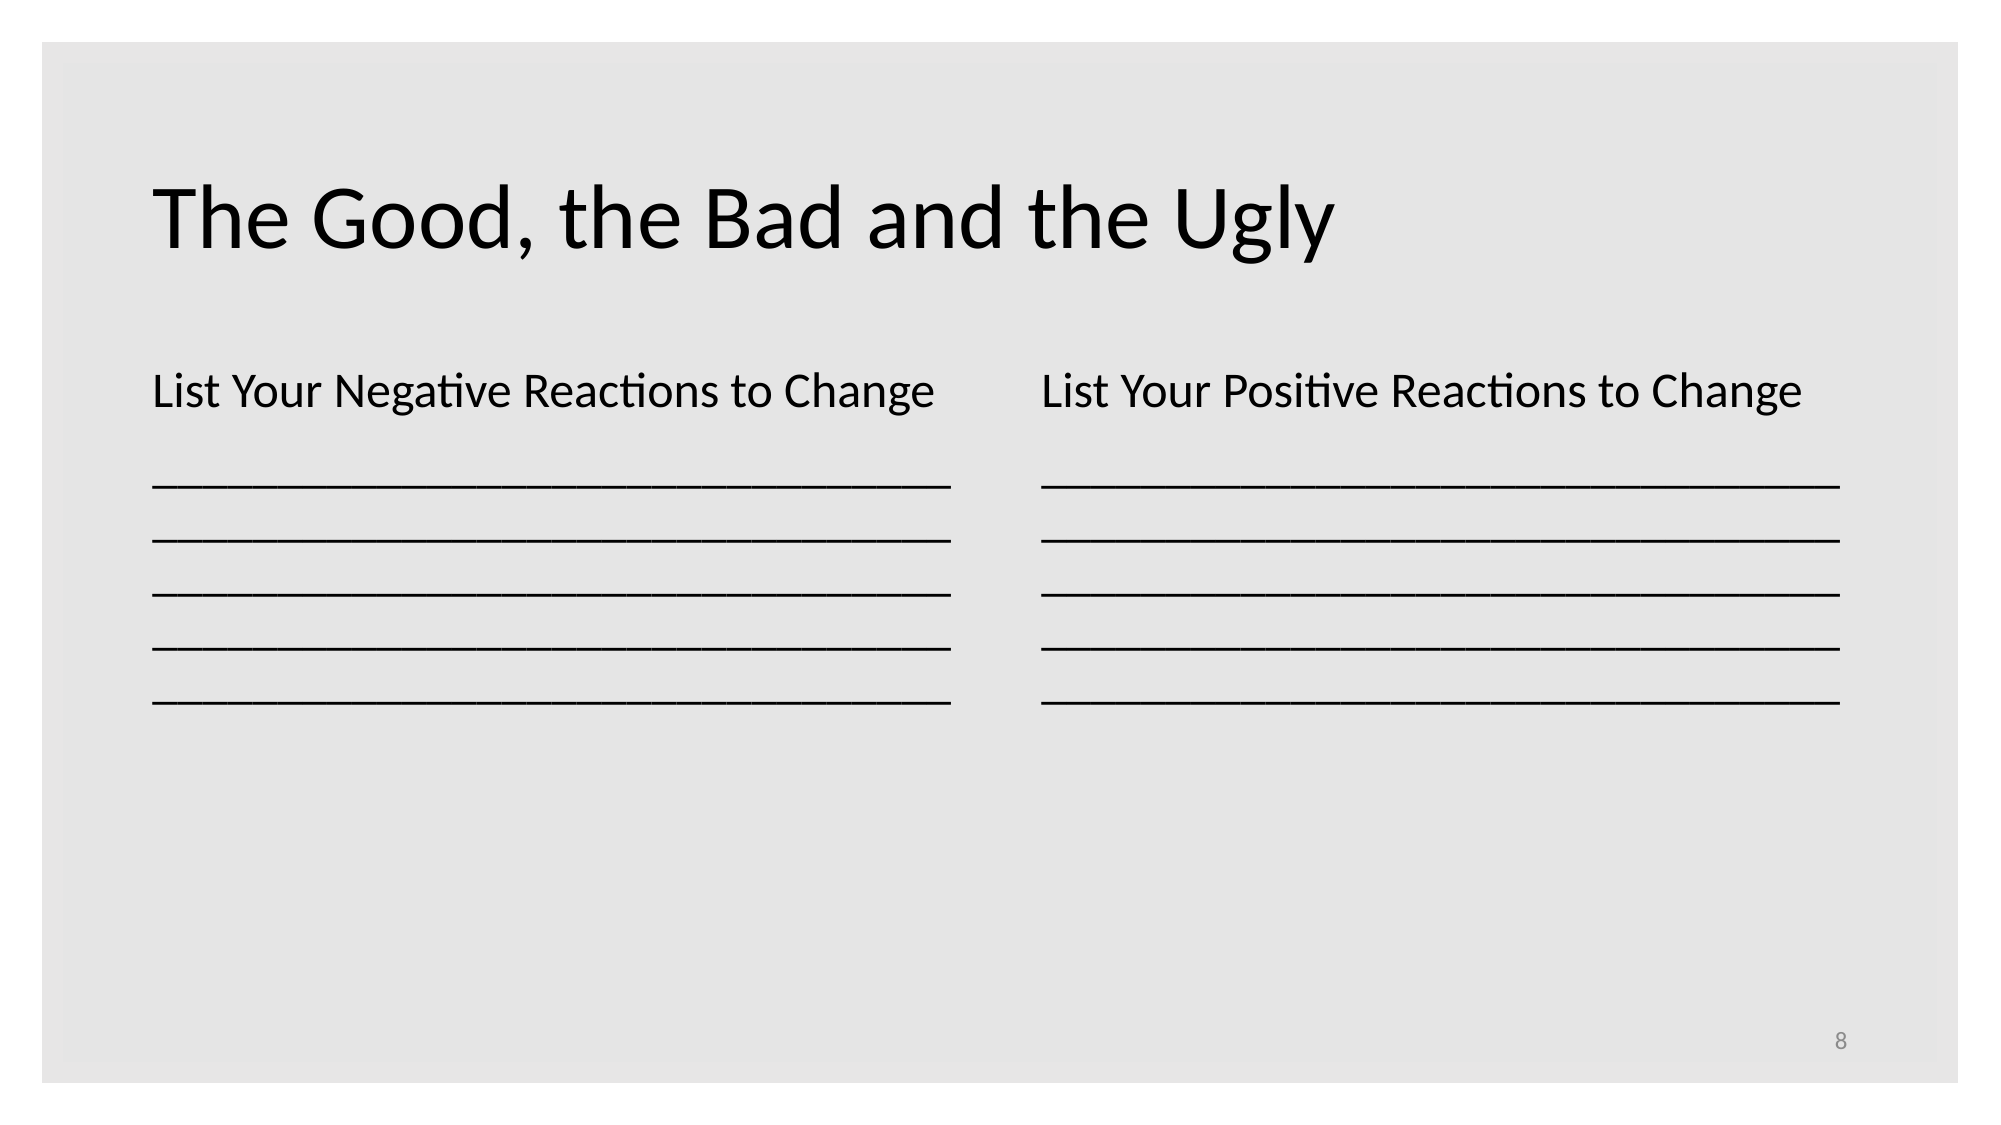

# The Good, the Bad and the Ugly
List Your Negative Reactions to Change
________________________________________________________________________________________________________________________________________________________________
List Your Positive Reactions to Change
________________________________________________________________________________________________________________________________________________________________

8